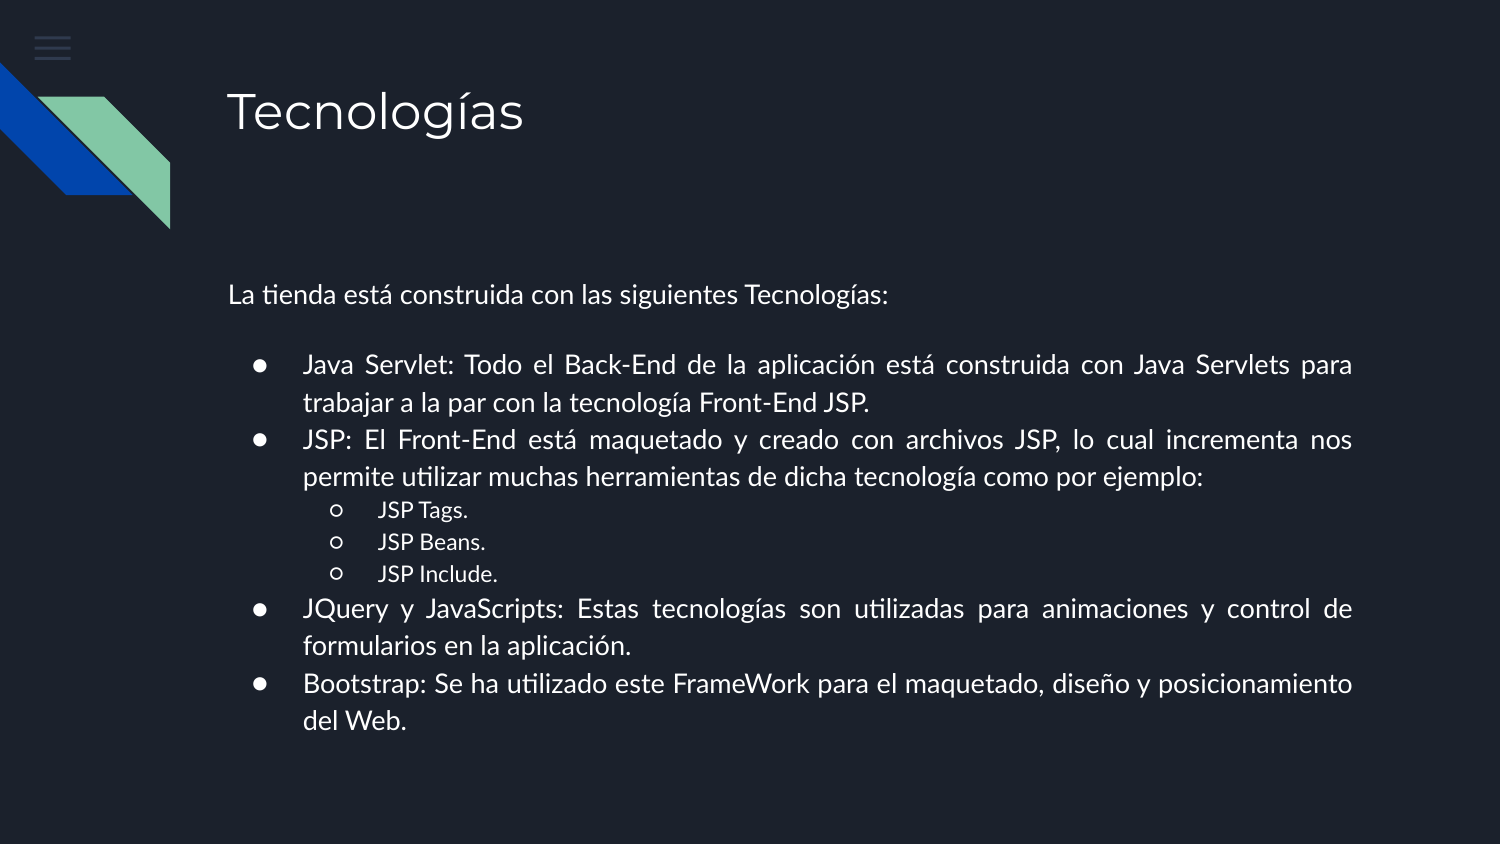

# Tecnologías
La tienda está construida con las siguientes Tecnologías:
Java Servlet: Todo el Back-End de la aplicación está construida con Java Servlets para trabajar a la par con la tecnología Front-End JSP.
JSP: El Front-End está maquetado y creado con archivos JSP, lo cual incrementa nos permite utilizar muchas herramientas de dicha tecnología como por ejemplo:
JSP Tags.
JSP Beans.
JSP Include.
JQuery y JavaScripts: Estas tecnologías son utilizadas para animaciones y control de formularios en la aplicación.
Bootstrap: Se ha utilizado este FrameWork para el maquetado, diseño y posicionamiento del Web.